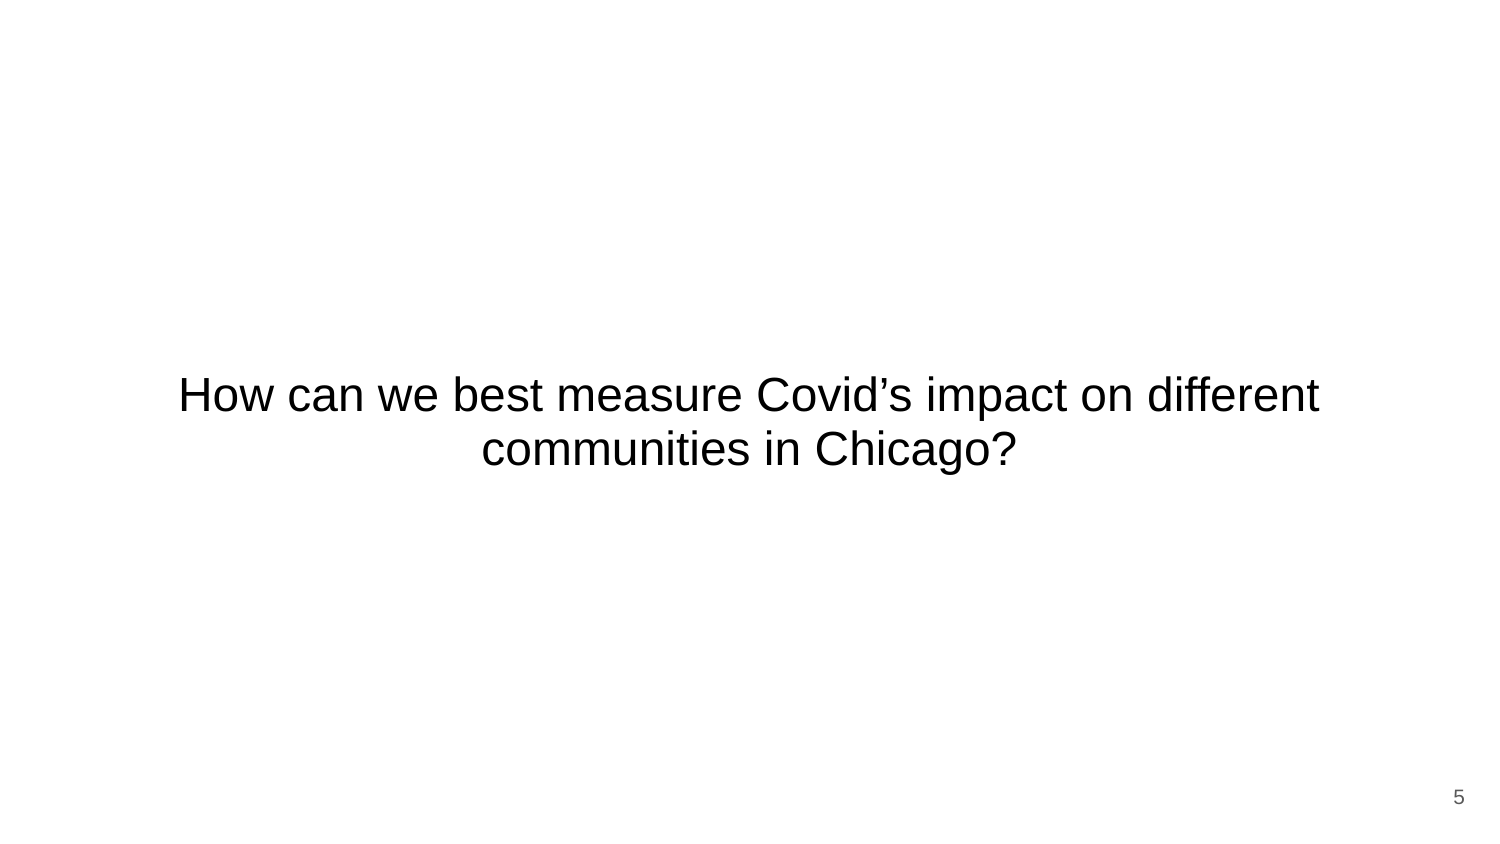

# How can we best measure Covid’s impact on different communities in Chicago?
5